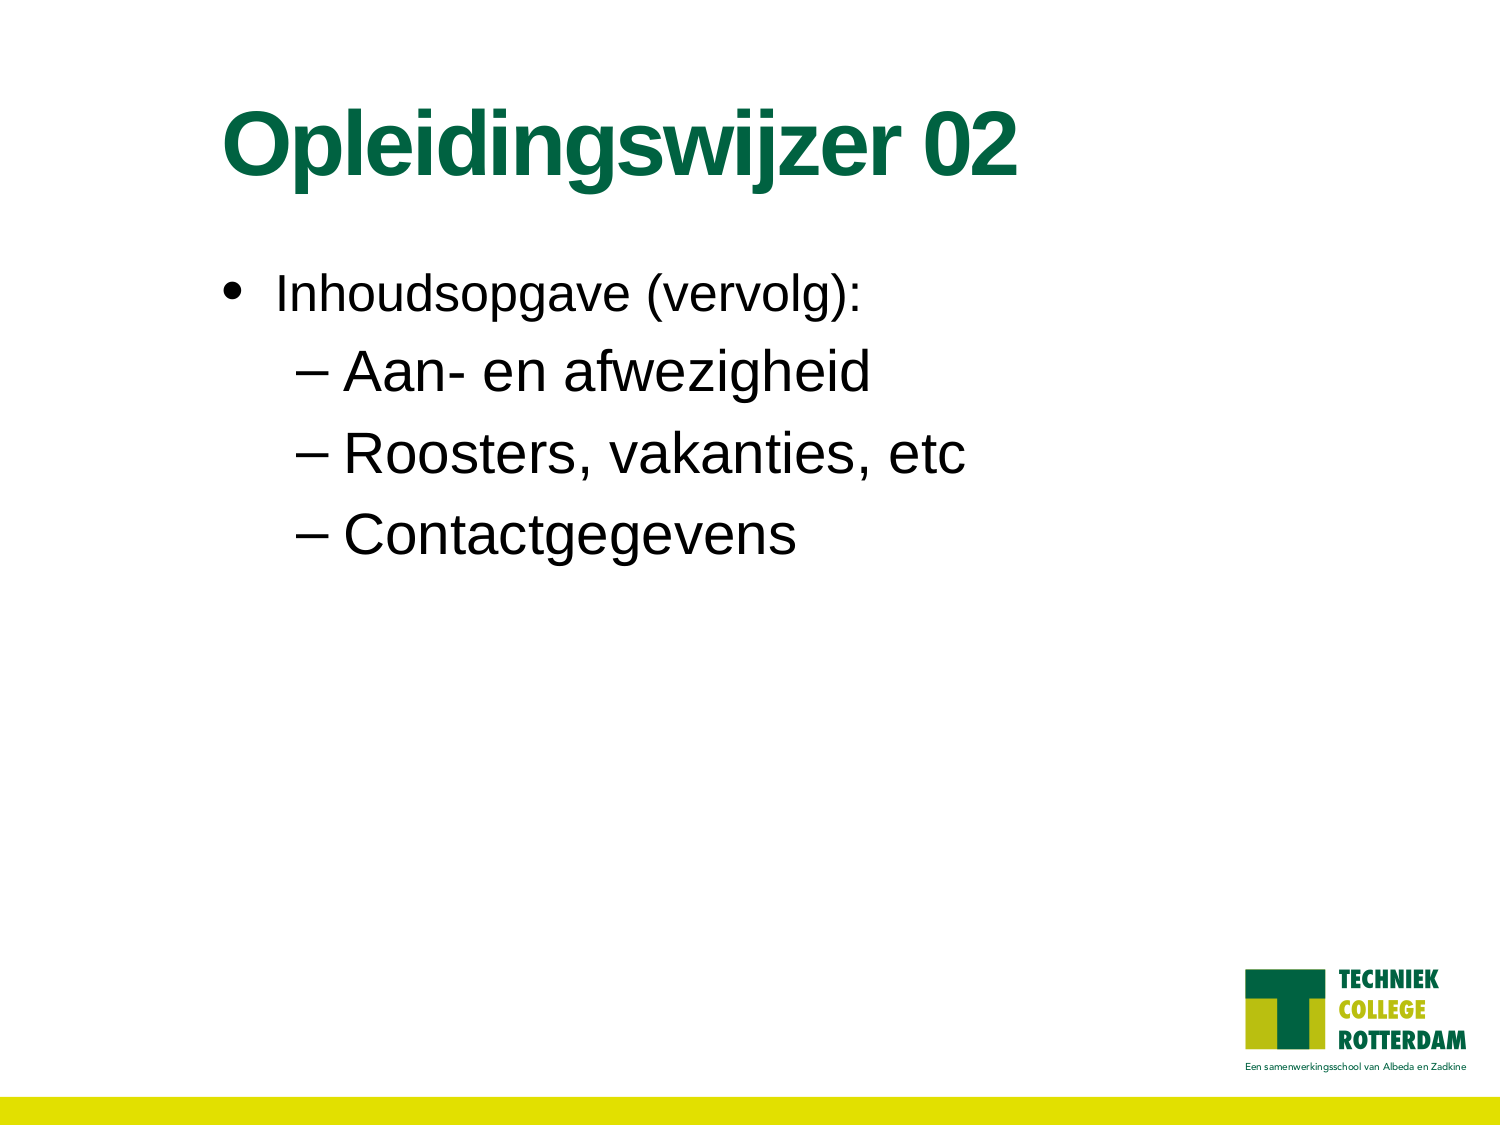

# Opleidingswijzer 02
Inhoudsopgave (vervolg):
Aan- en afwezigheid
Roosters, vakanties, etc
Contactgegevens